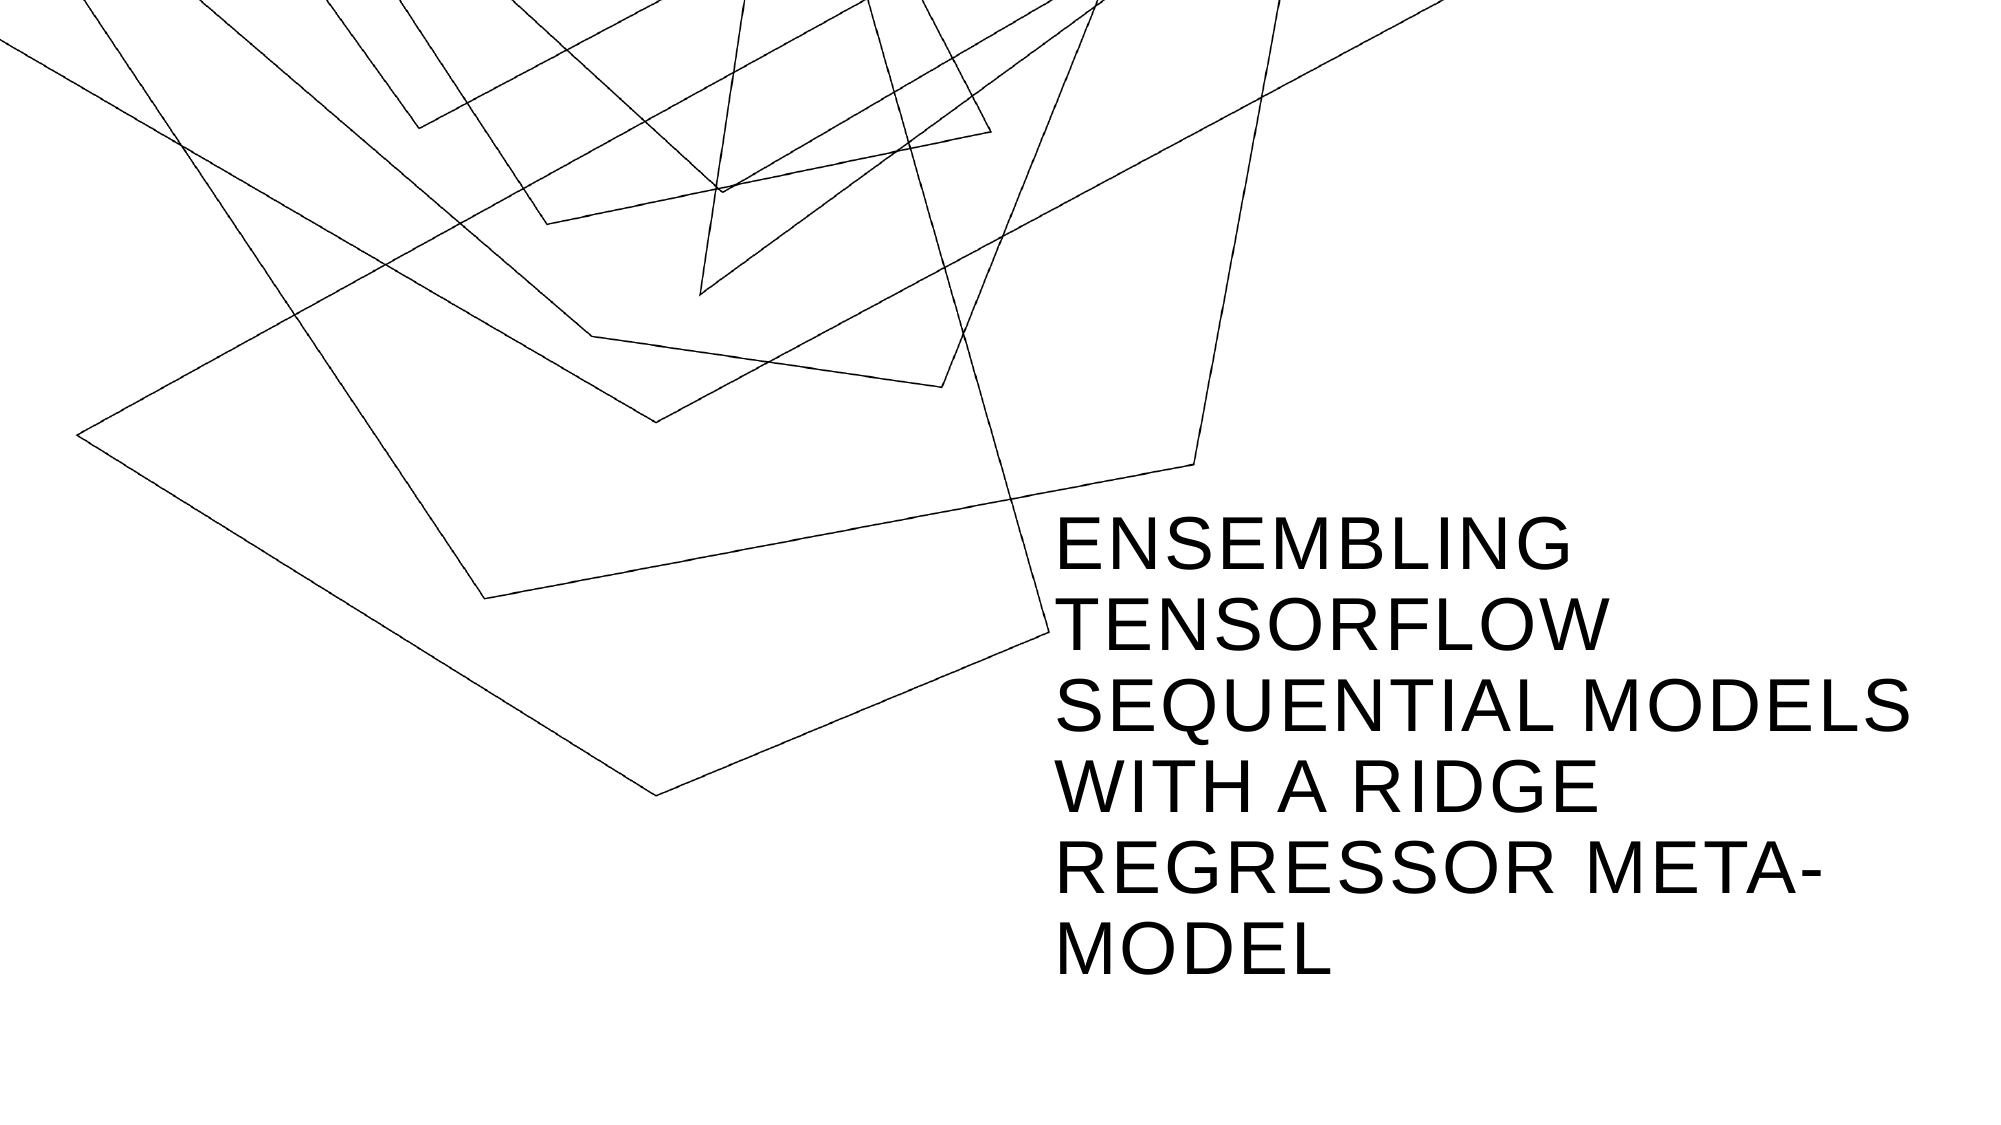

# Ensembling TensorFlow Sequential Models with a Ridge Regressor Meta-Model